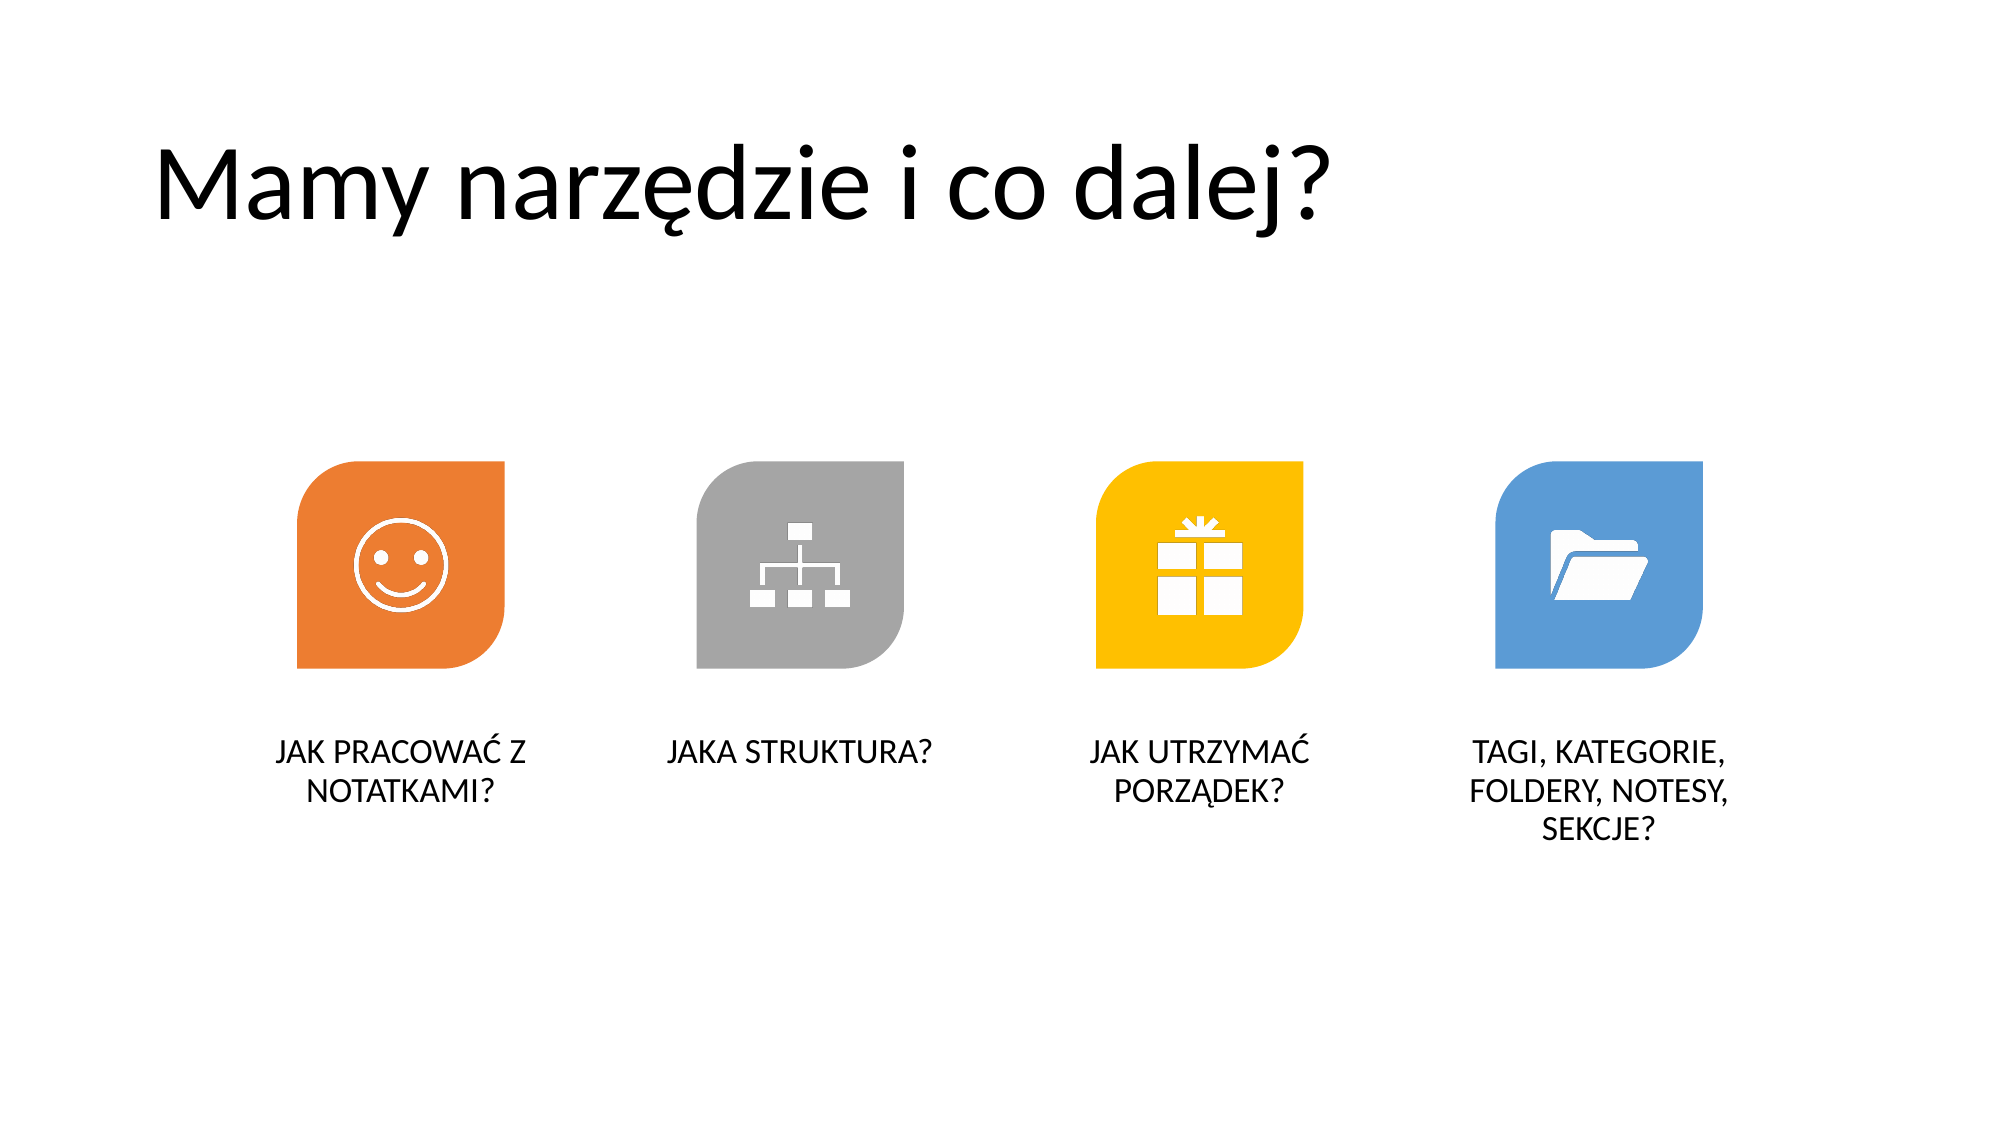

# Mamy narzędzie i co dalej?
Jak pracować z notatkami?
Jaka struktura?
Jak utrzymać porządek?
Tagi, kategorie, foldery, notesy, sekcje?